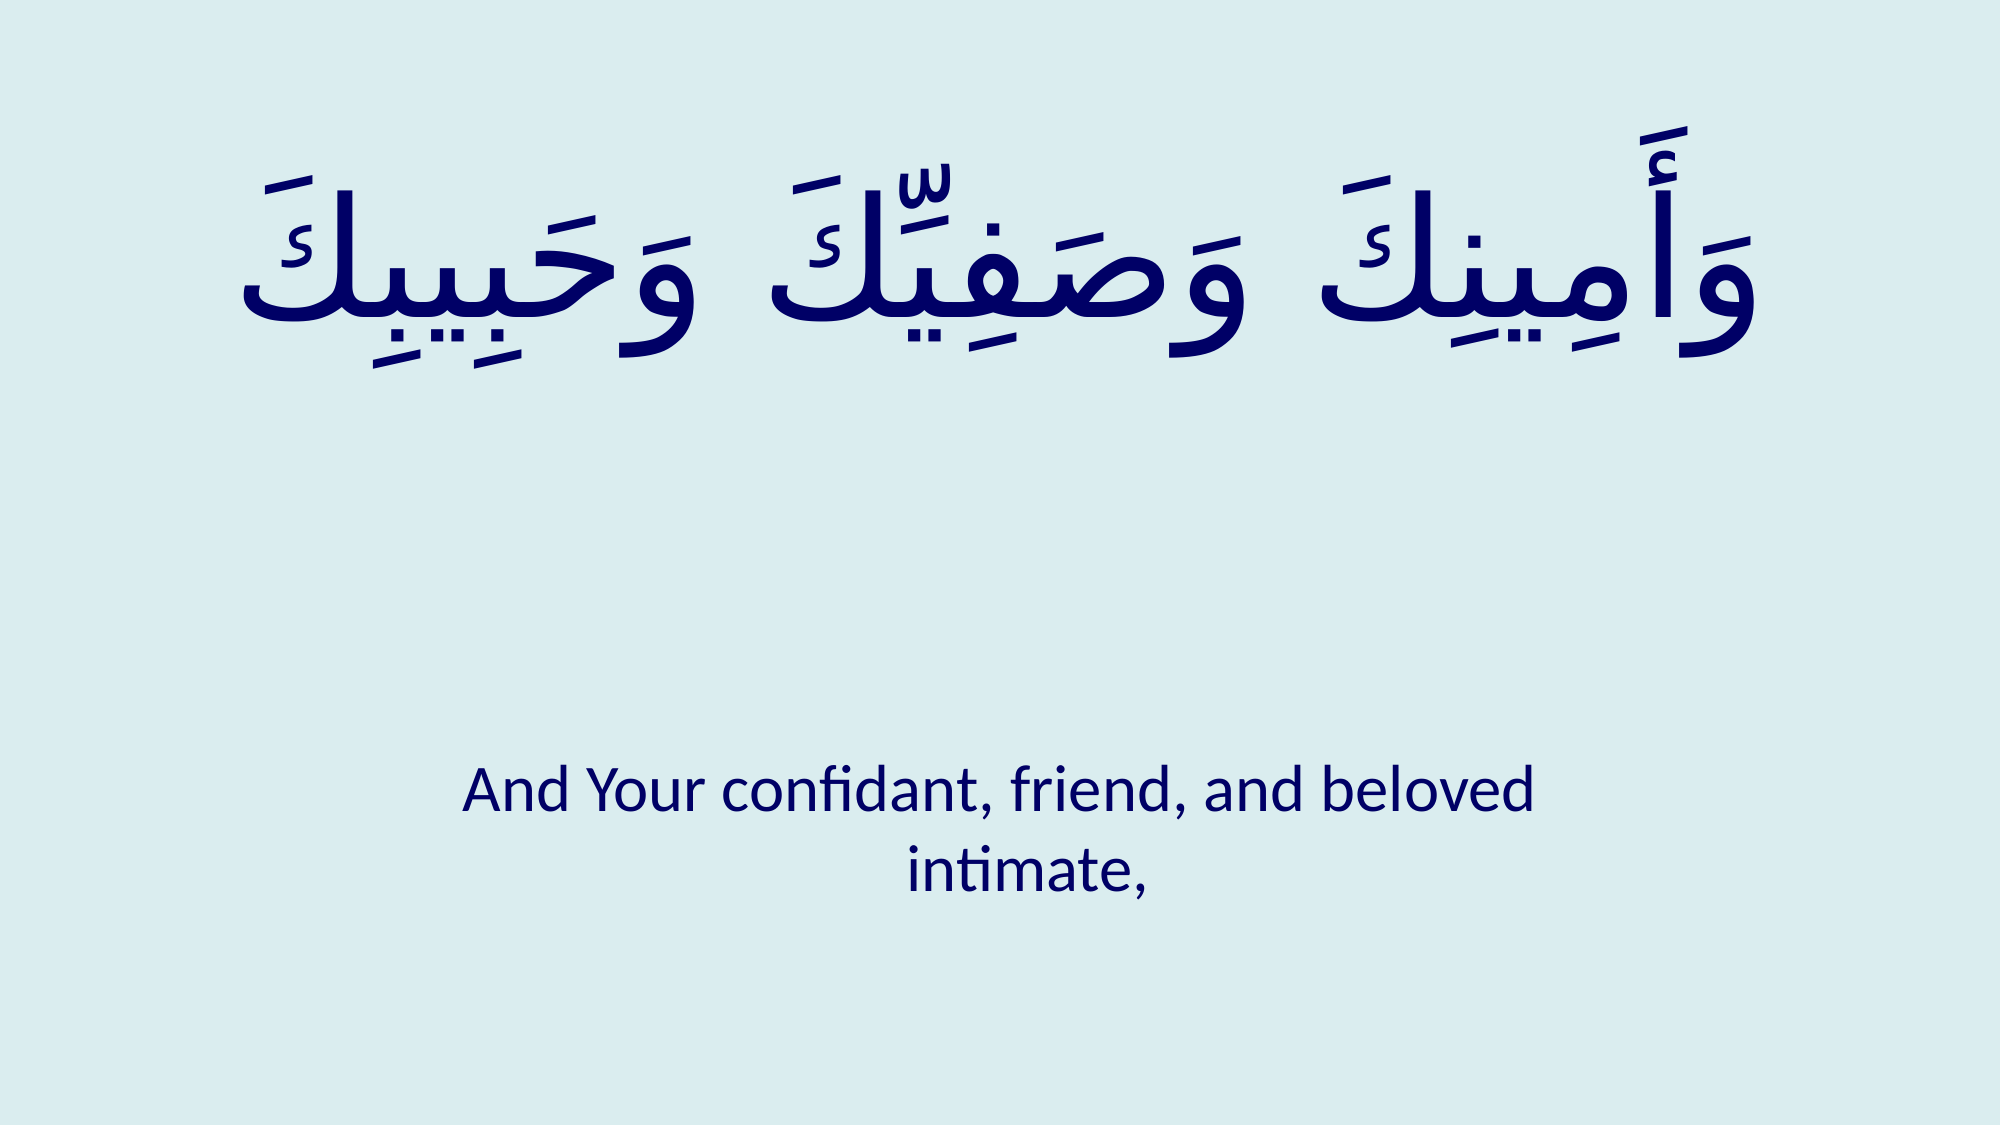

# وَأَمِينِكَ وَصَفِيِّكَ وَحَبِيبِكَ
And Your confidant, friend, and beloved intimate,